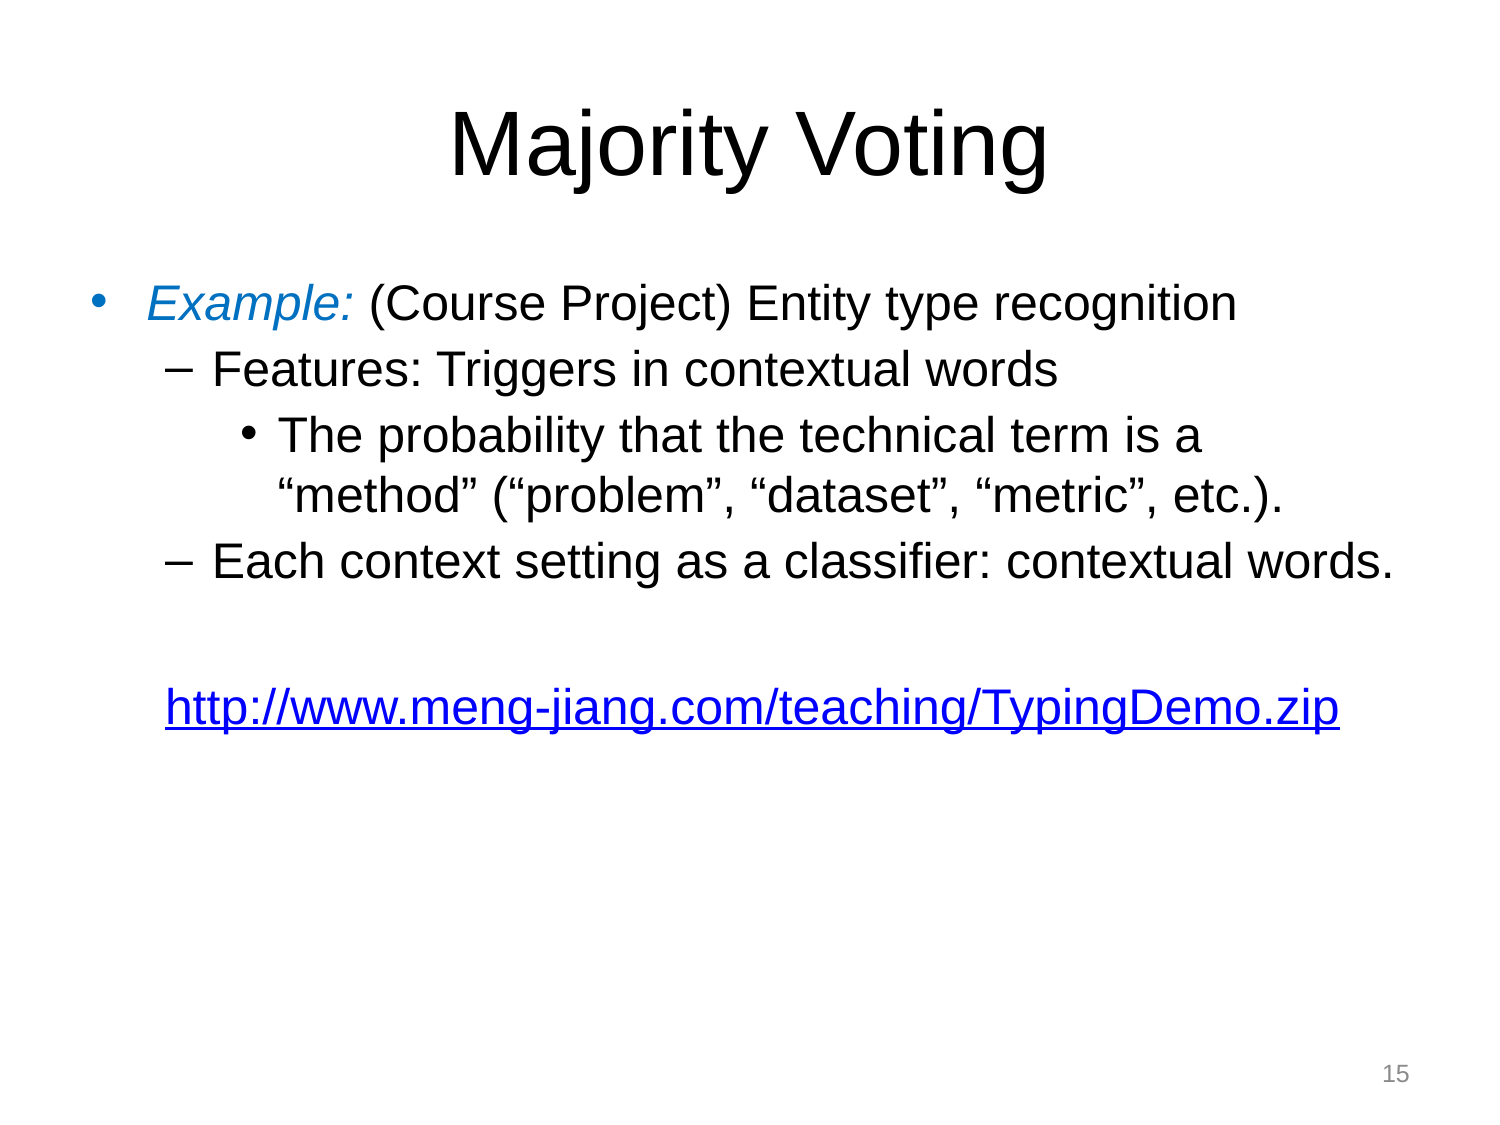

# Majority Voting
Example: (Course Project) Entity type recognition
Features: Triggers in contextual words
The probability that the technical term is a “method” (“problem”, “dataset”, “metric”, etc.).
Each context setting as a classifier: contextual words.

http://www.meng-jiang.com/teaching/TypingDemo.zip

15